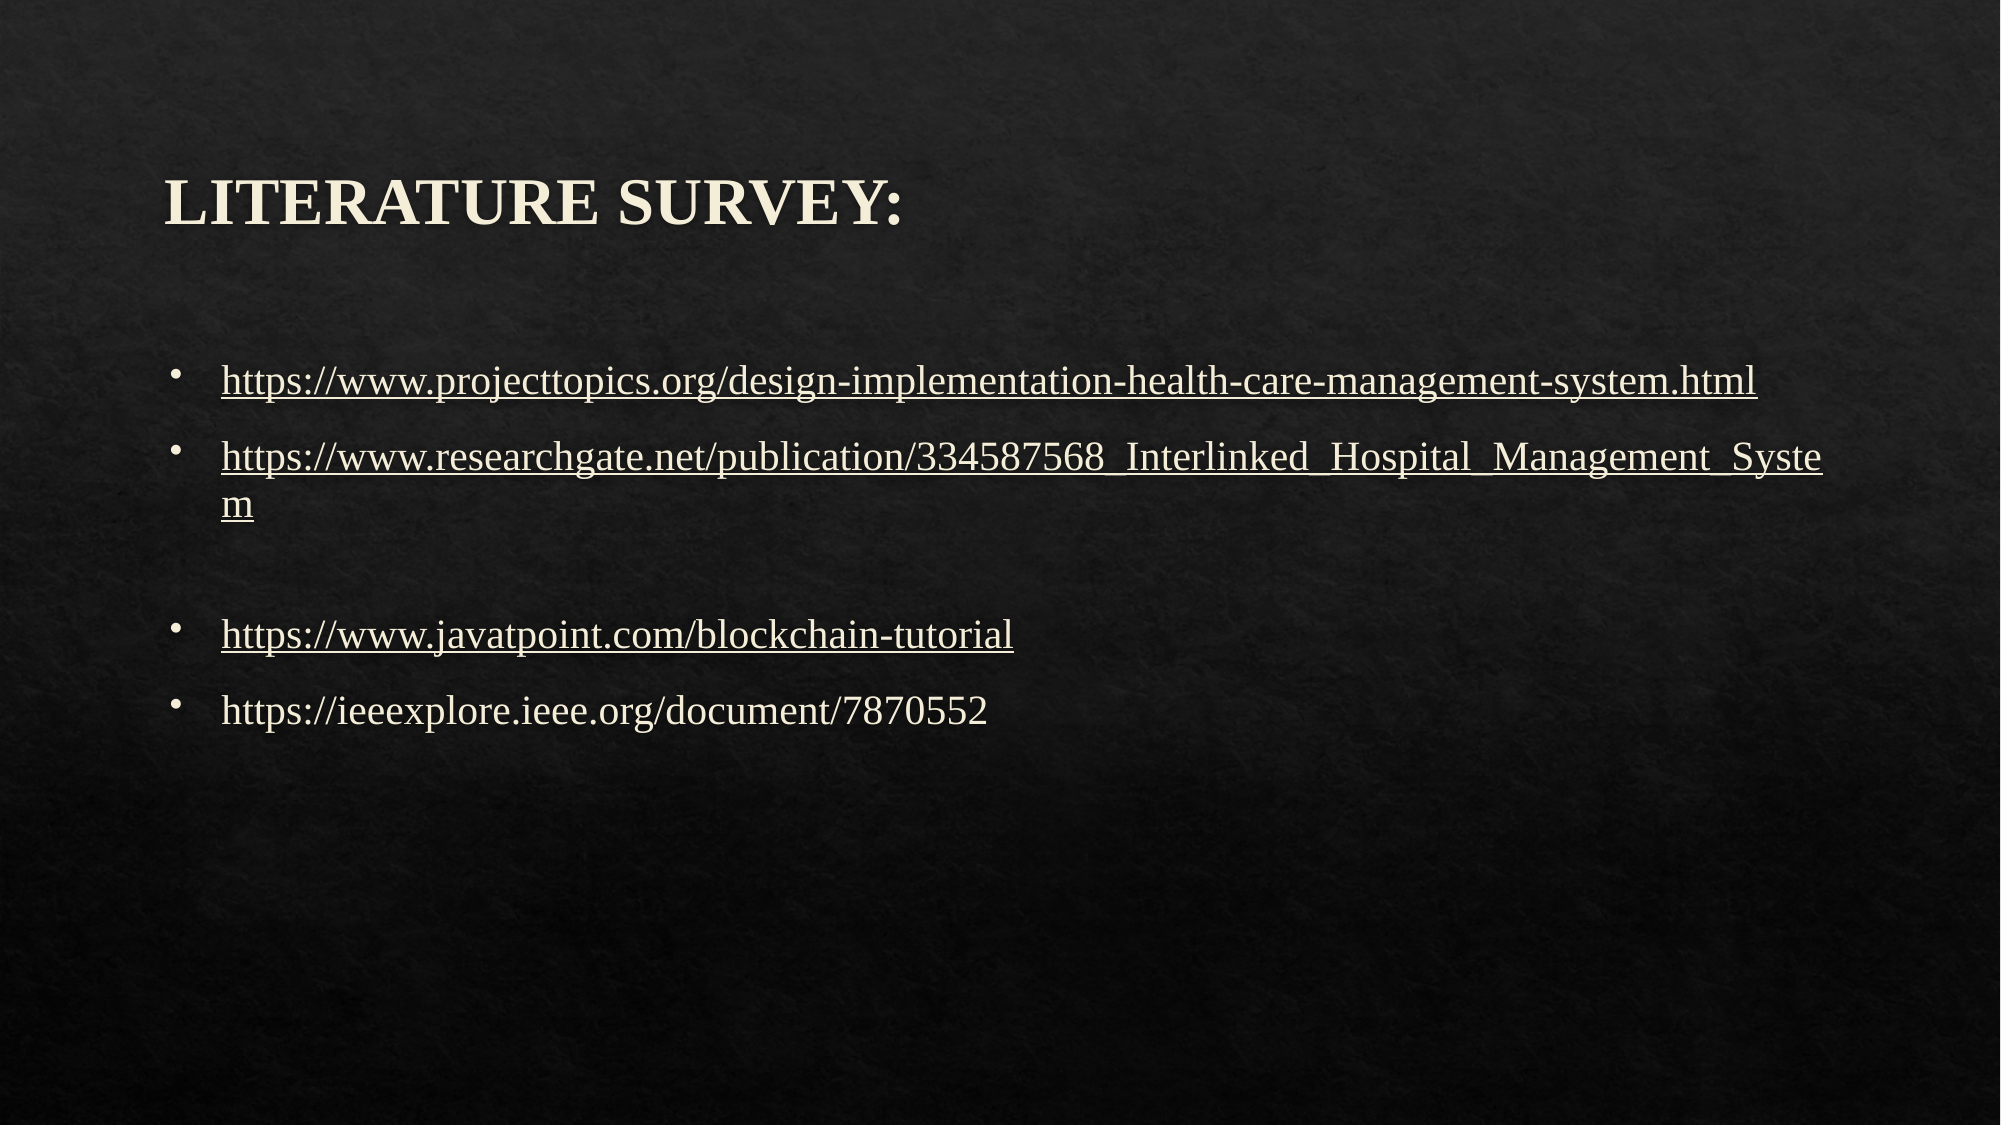

# LITERATURE SURVEY:
https://www.projecttopics.org/design-implementation-health-care-management-system.html
https://www.researchgate.net/publication/334587568_Interlinked_Hospital_Management_System
https://www.javatpoint.com/blockchain-tutorial
https://ieeexplore.ieee.org/document/7870552